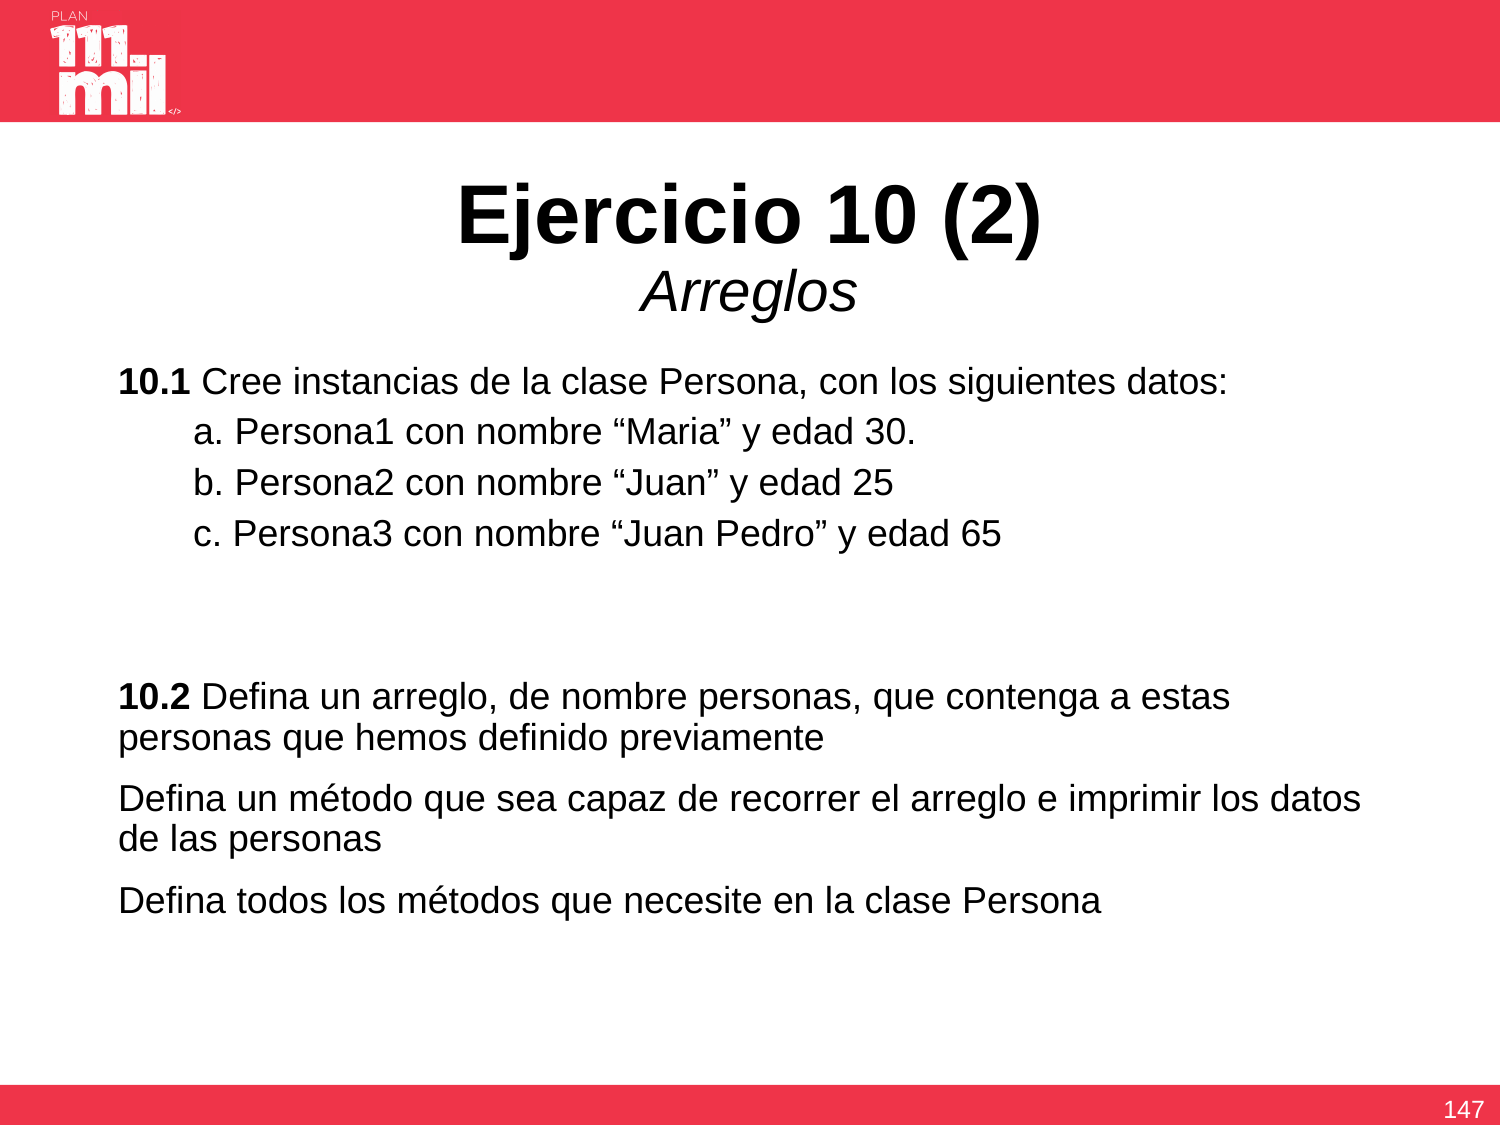

# Ejercicio 10 (2) Arreglos
10.1 Cree instancias de la clase Persona, con los siguientes datos:
a. Persona1 con nombre “Maria” y edad 30.
b. Persona2 con nombre “Juan” y edad 25
c. Persona3 con nombre “Juan Pedro” y edad 65

10.2 Defina un arreglo, de nombre personas, que contenga a estas personas que hemos definido previamente
Defina un método que sea capaz de recorrer el arreglo e imprimir los datos de las personas
Defina todos los métodos que necesite en la clase Persona

a. Defina un constructor sin parámetros, donde asigne “María” a nombre y el valor 30 a edad.
b. Defina un constructor que reciba un String para asignarlo a nombre y asigne 30 a la edad como valor por defecto.
c. Defina un constructor que reciba los dos parámetros que deben ser asignados a los atributos nombre y edad.
d. Defina los métodos getters/setters correspondientes

147